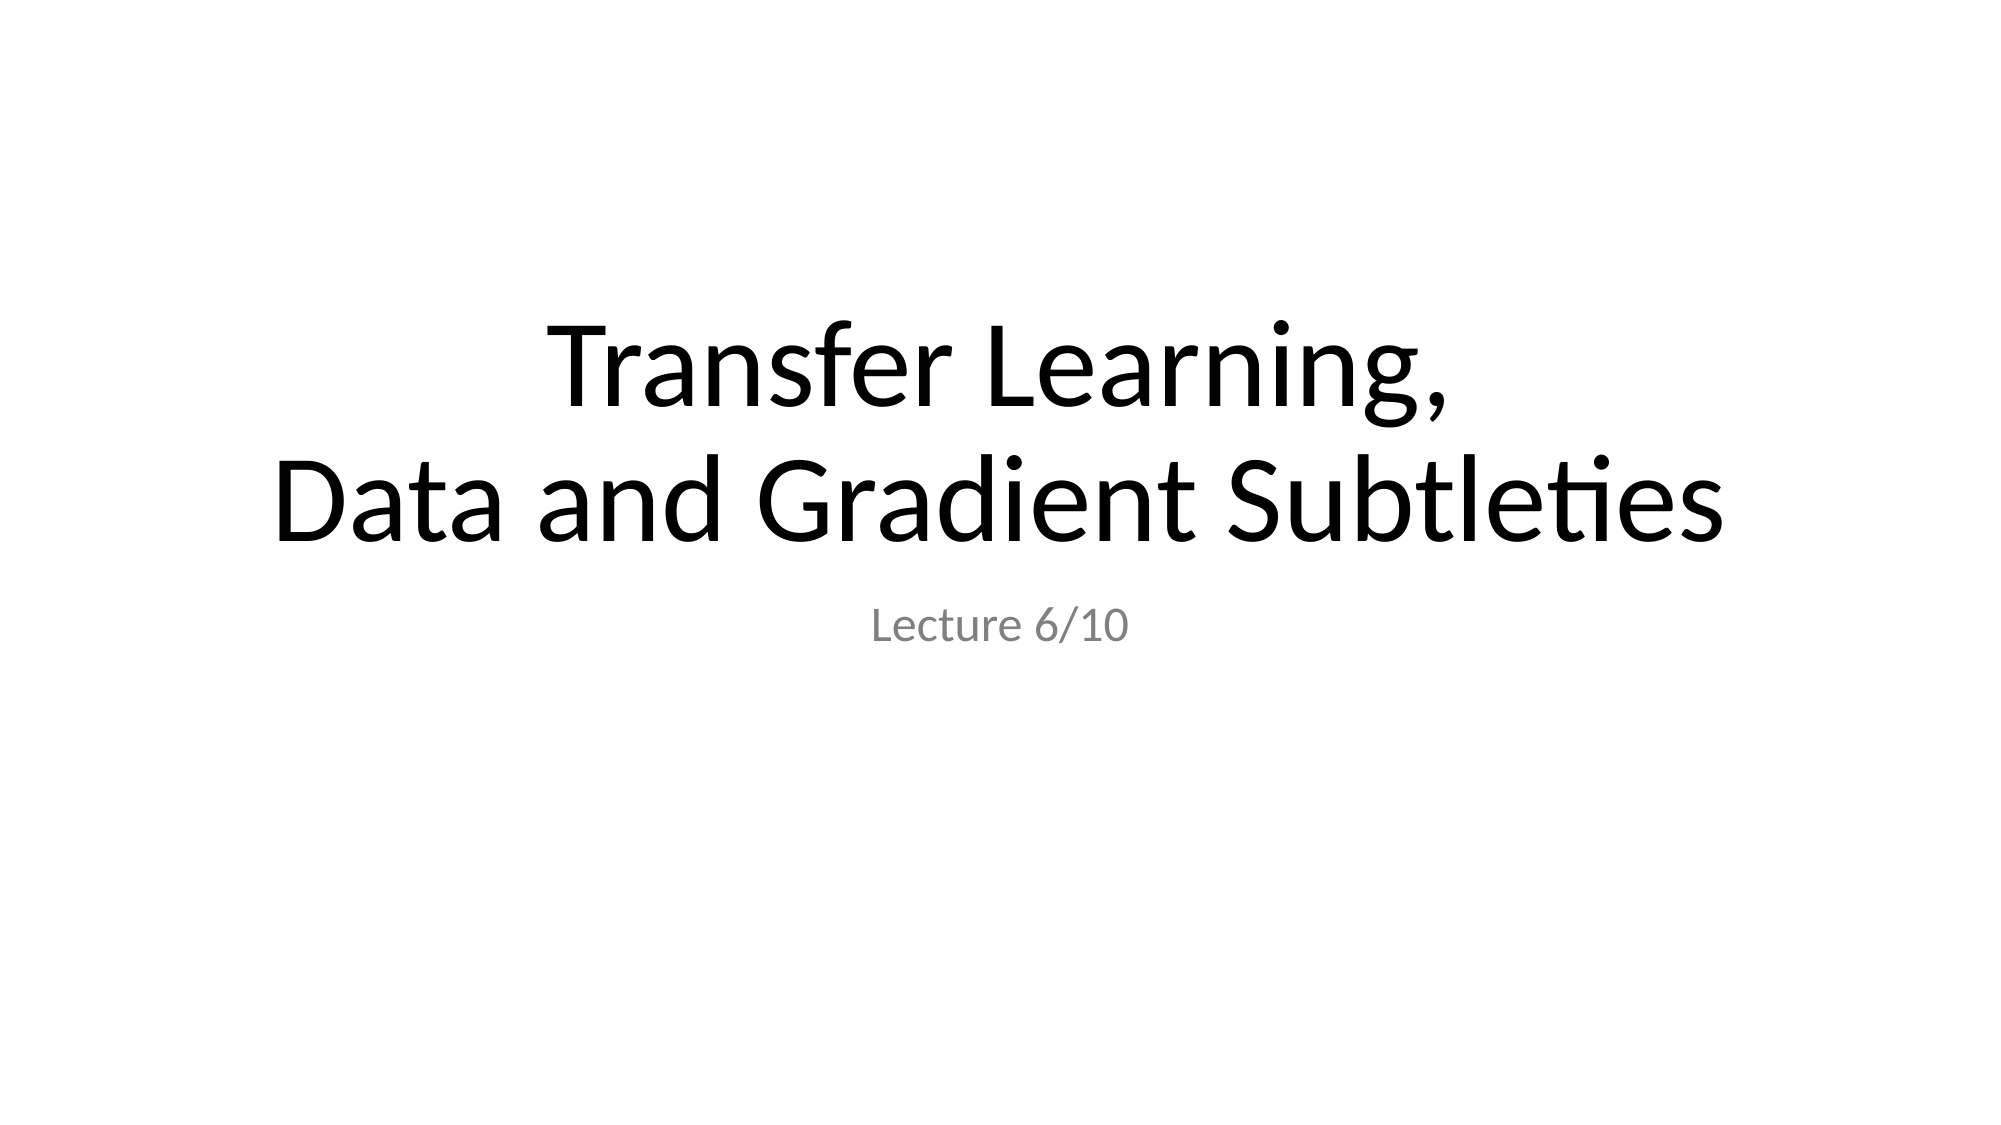

# Transfer Learning, Data and Gradient Subtleties
Lecture 6/10